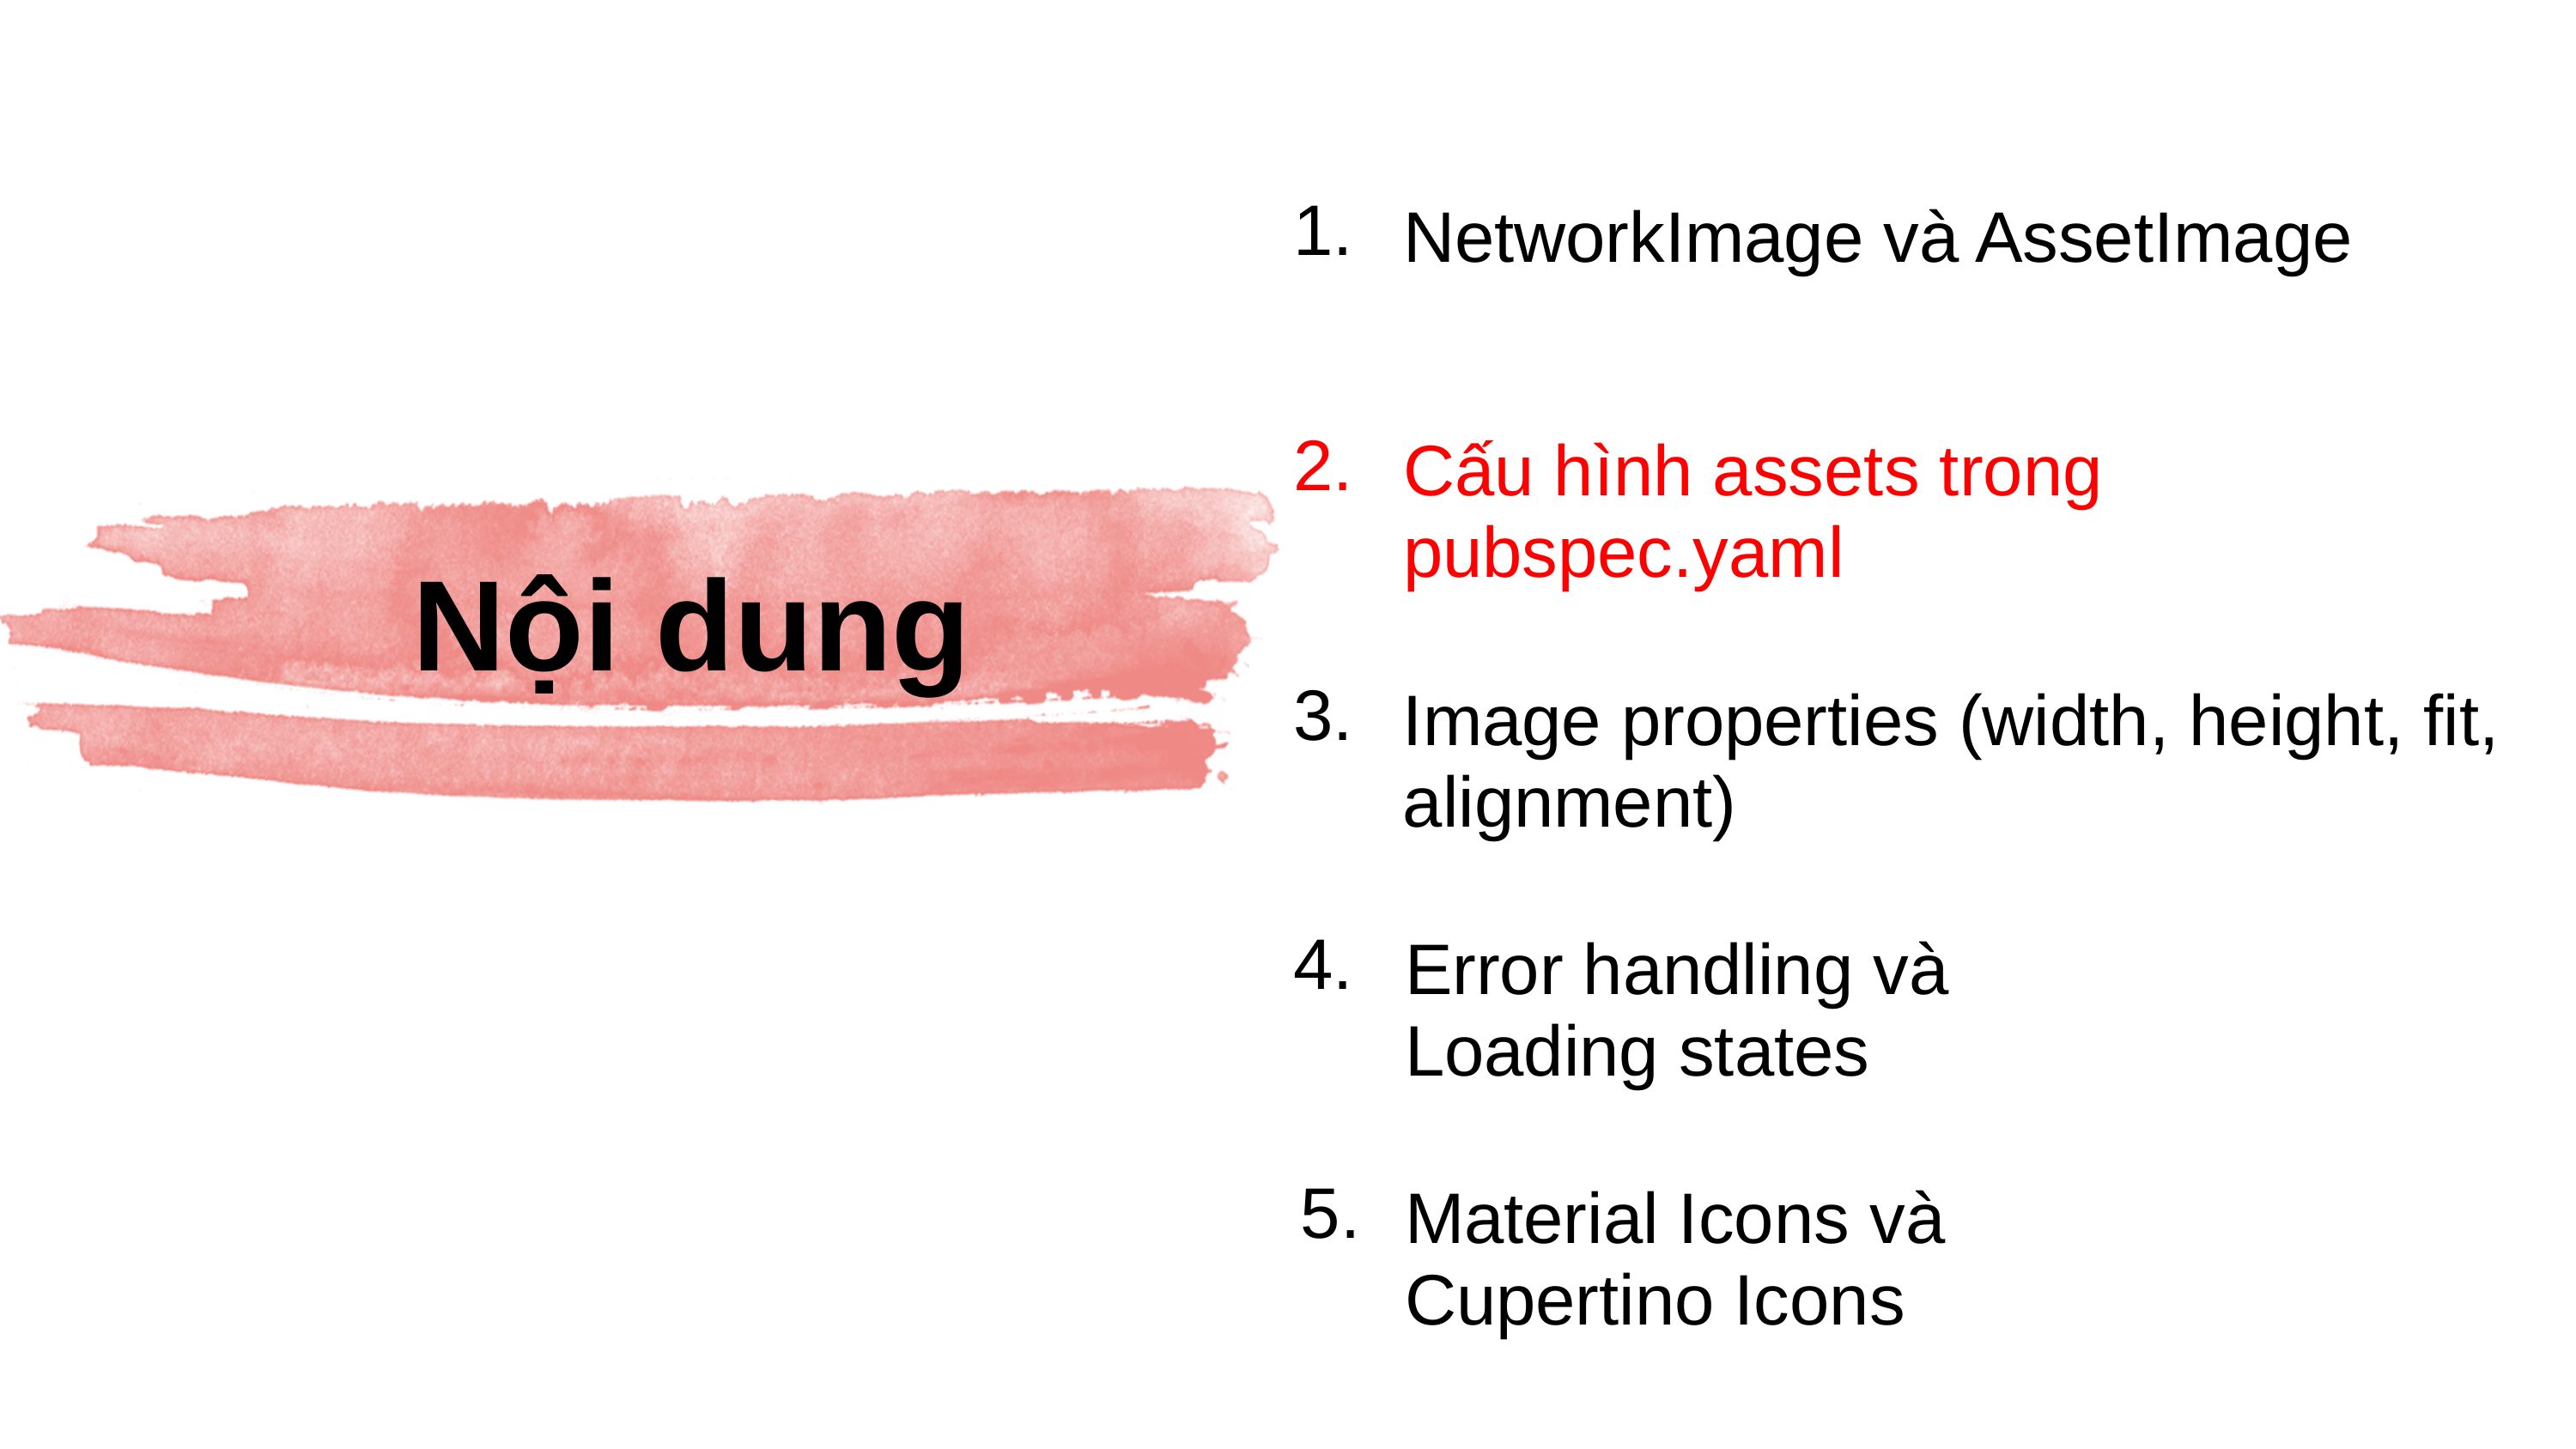

NetworkImage và AssetImage
1.

Cấu hình assets trong pubspec.yaml
2.

Nội dung
Image properties (width, height, fit, alignment)
3.
Error handling và
Loading states
4.
Material Icons và
Cupertino Icons
5.